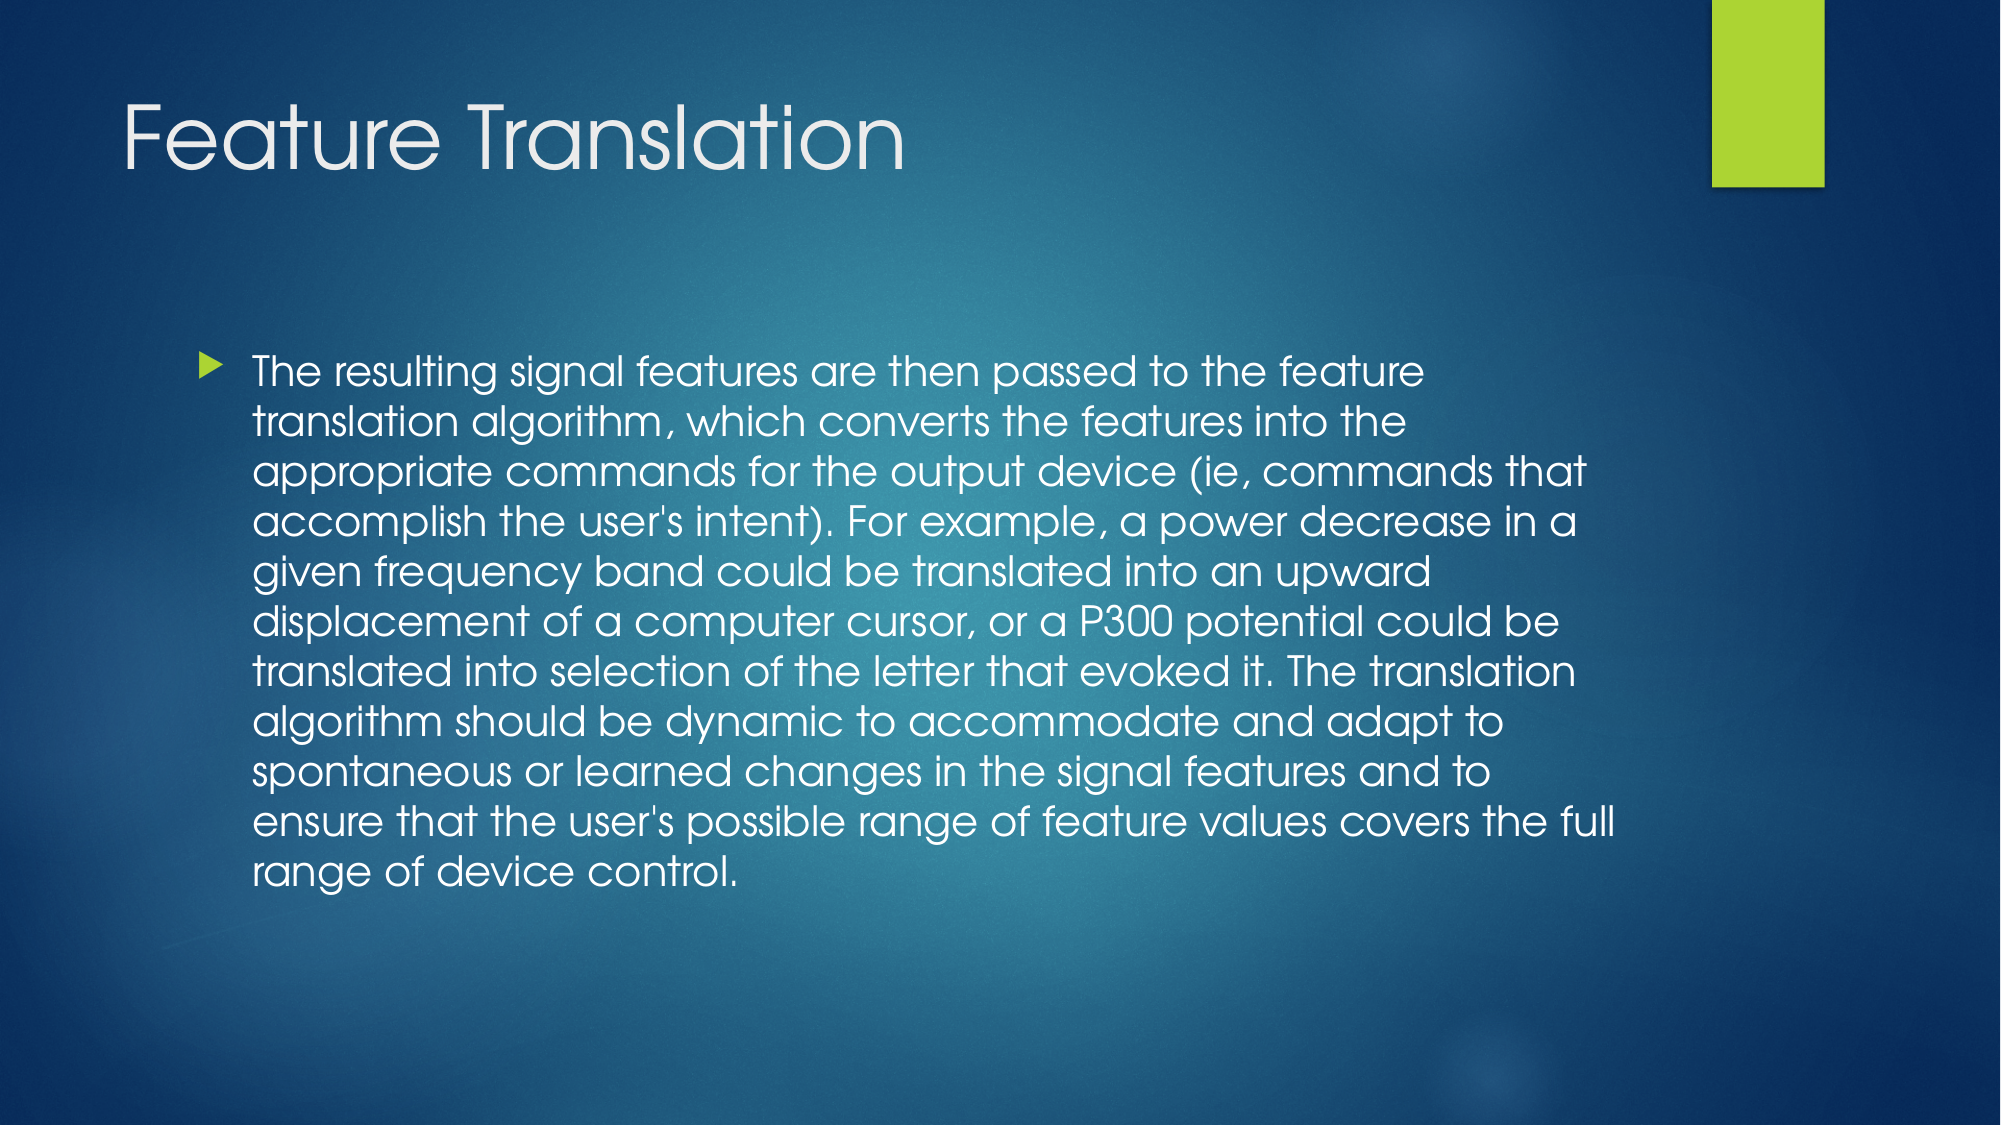

# Feature Translation
The resulting signal features are then passed to the feature translation algorithm, which converts the features into the appropriate commands for the output device (ie, commands that accomplish the user's intent). For example, a power decrease in a given frequency band could be translated into an upward displacement of a computer cursor, or a P300 potential could be translated into selection of the letter that evoked it. The translation algorithm should be dynamic to accommodate and adapt to spontaneous or learned changes in the signal features and to ensure that the user's possible range of feature values covers the full range of device control.